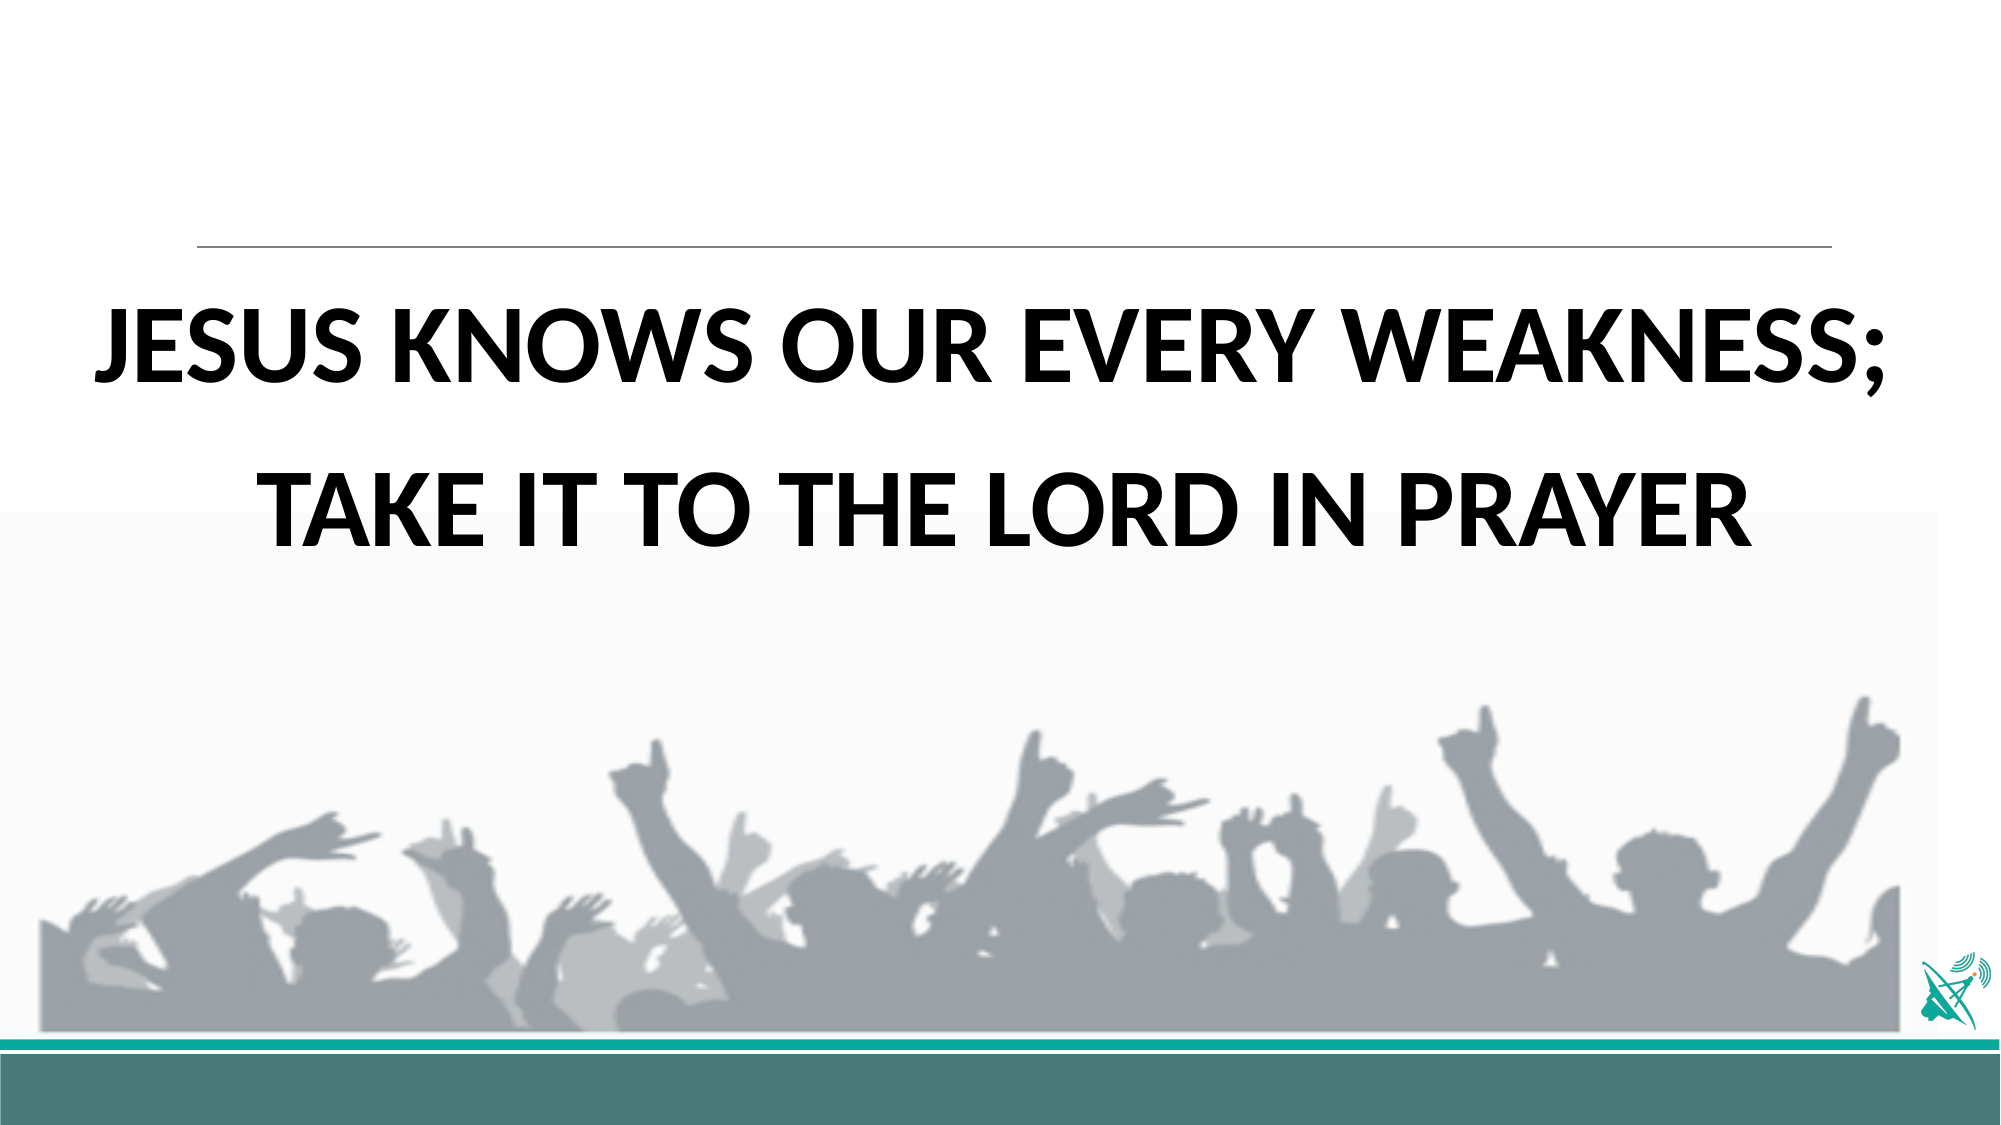

JESUS KNOWS OUR EVERY WEAKNESS;
TAKE IT TO THE LORD IN PRAYER